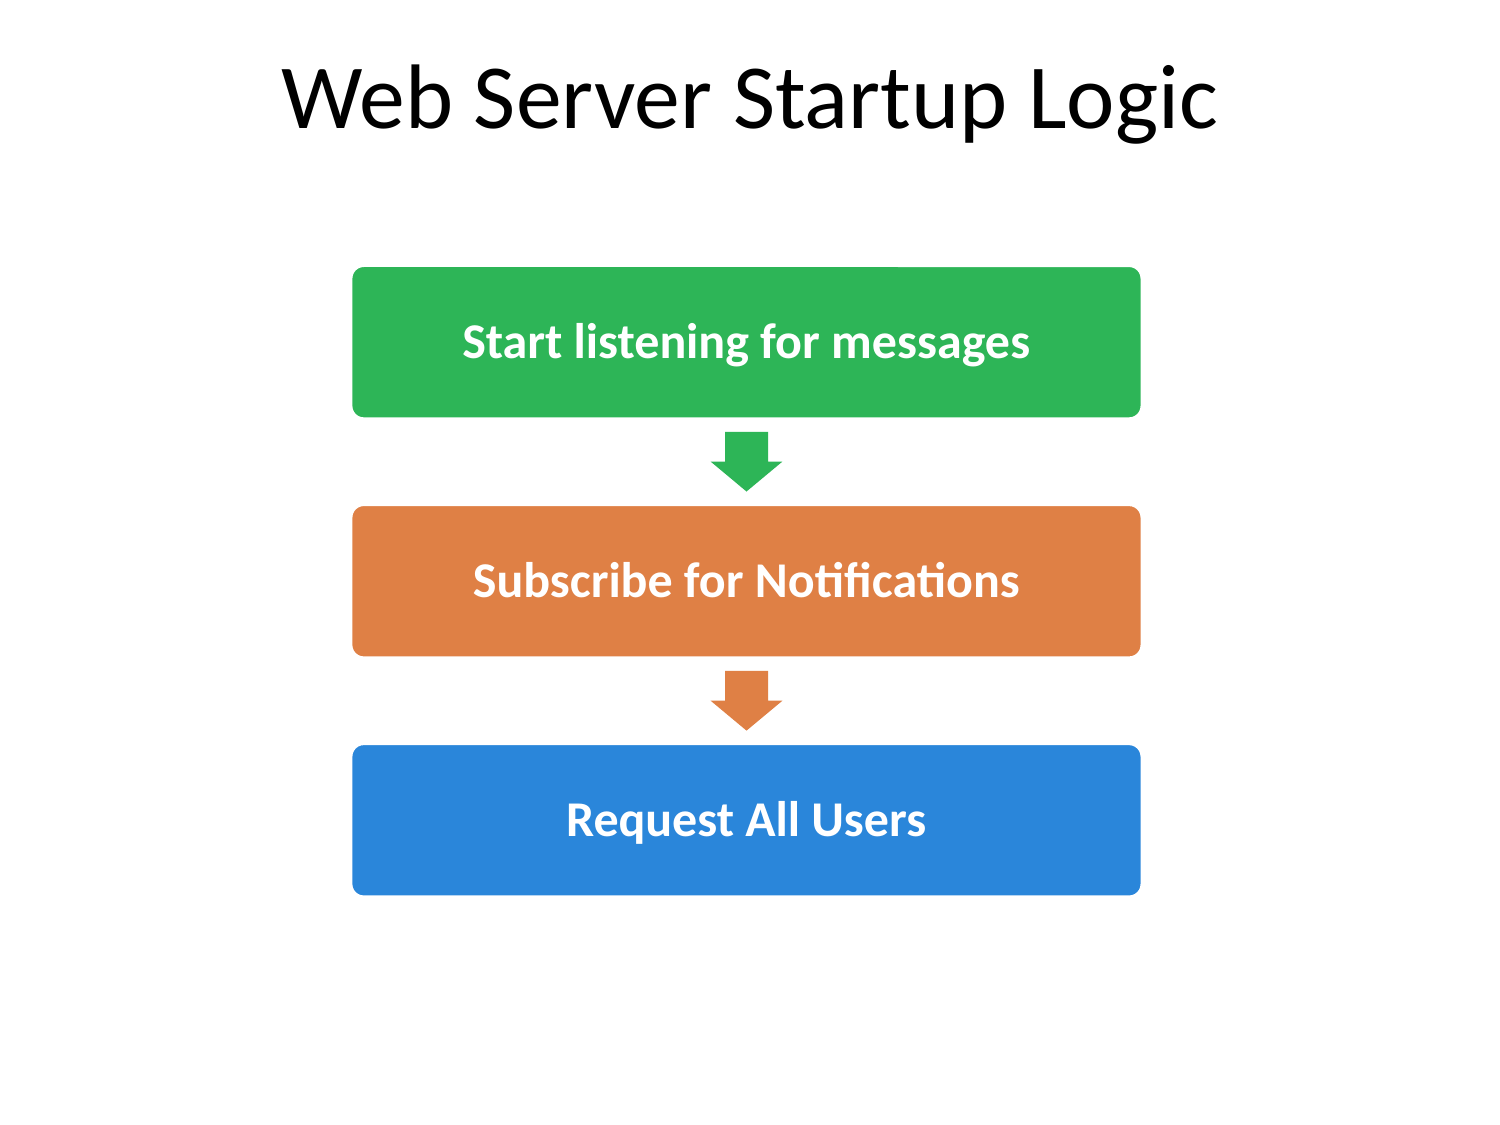

# Web Server Startup Logic
Start listening for messages

Subscribe for Notifications

Request All Users